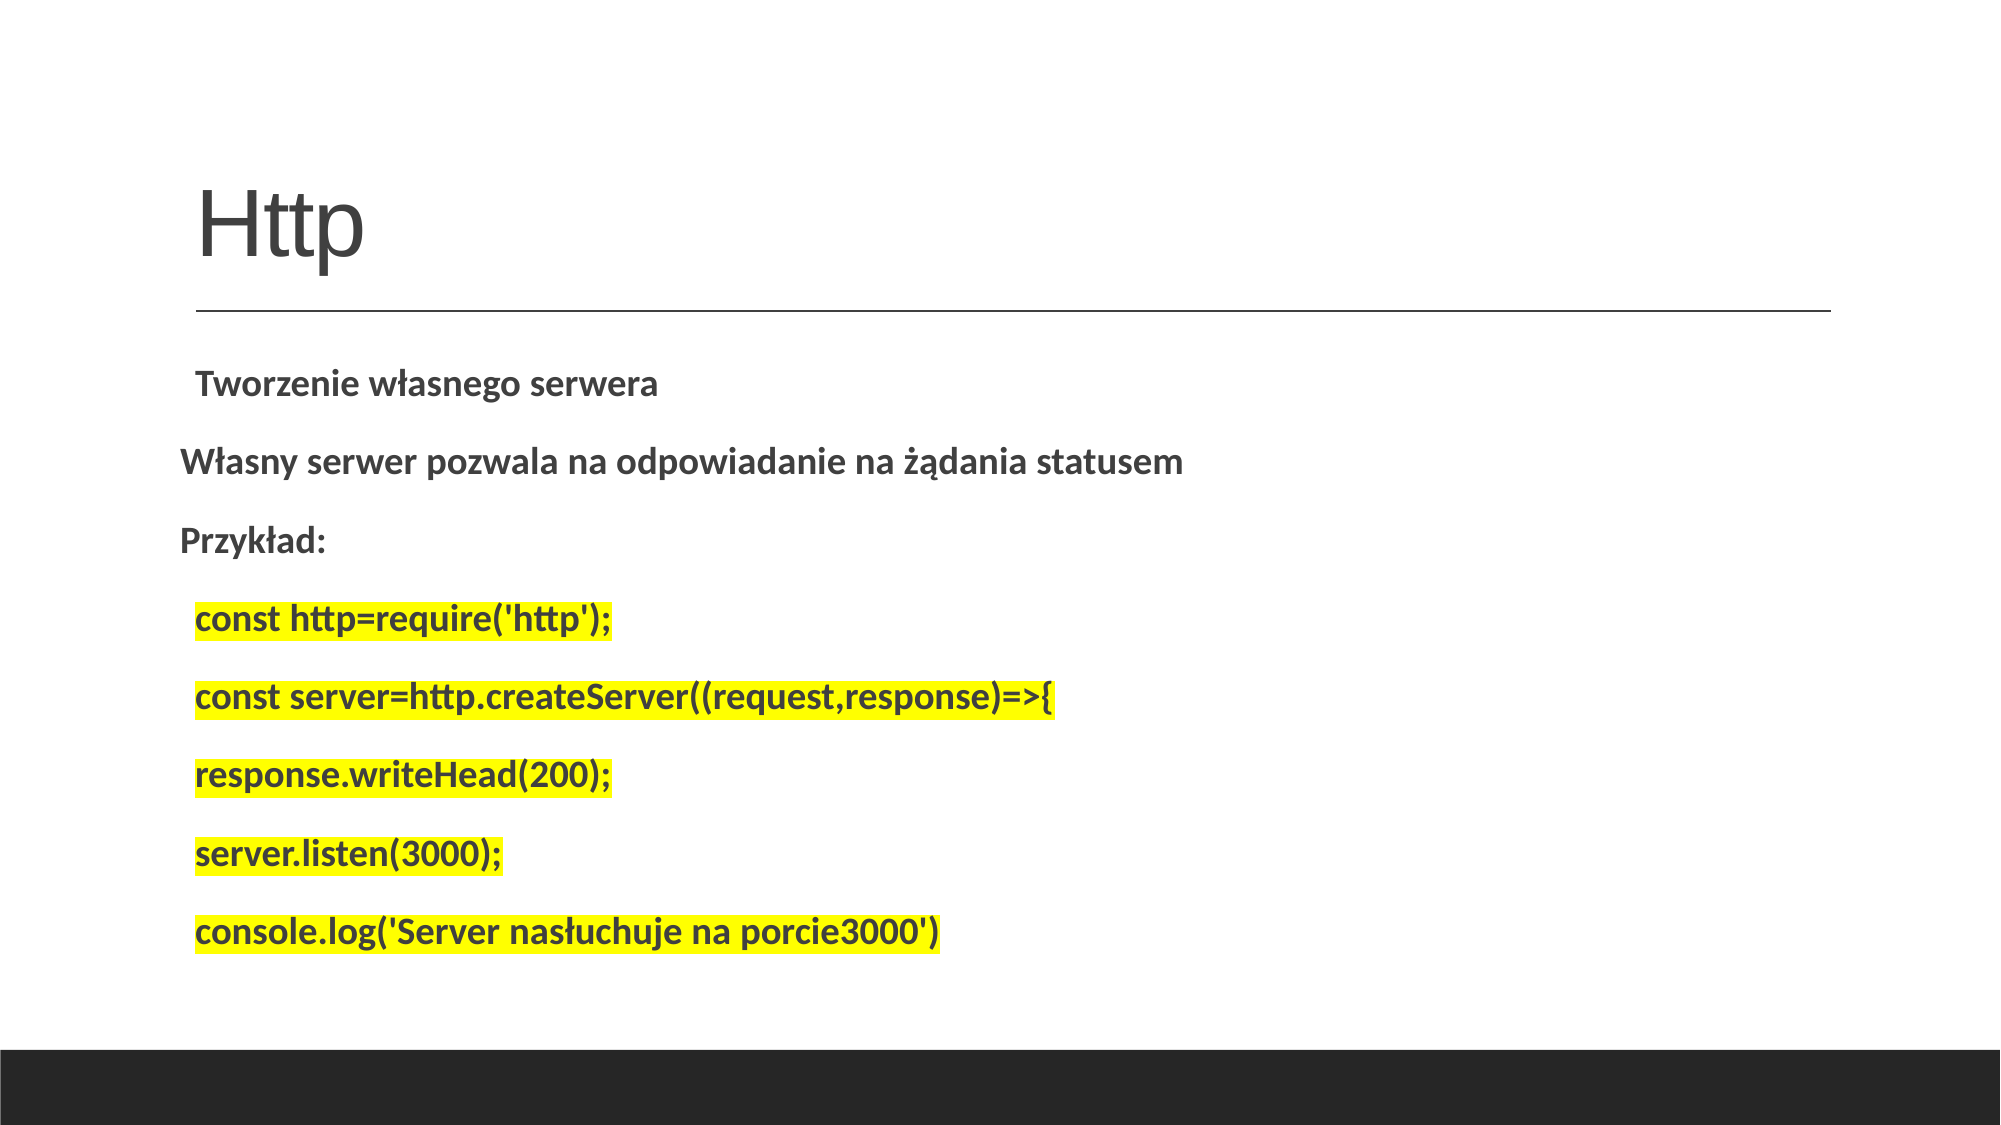

# Http
Tworzenie własnego serwera
Własny serwer pozwala na odpowiadanie na żądania statusem
Przykład:
const http=require('http');
const server=http.createServer((request,response)=>{
response.writeHead(200);
server.listen(3000);
console.log('Server nasłuchuje na porcie3000')